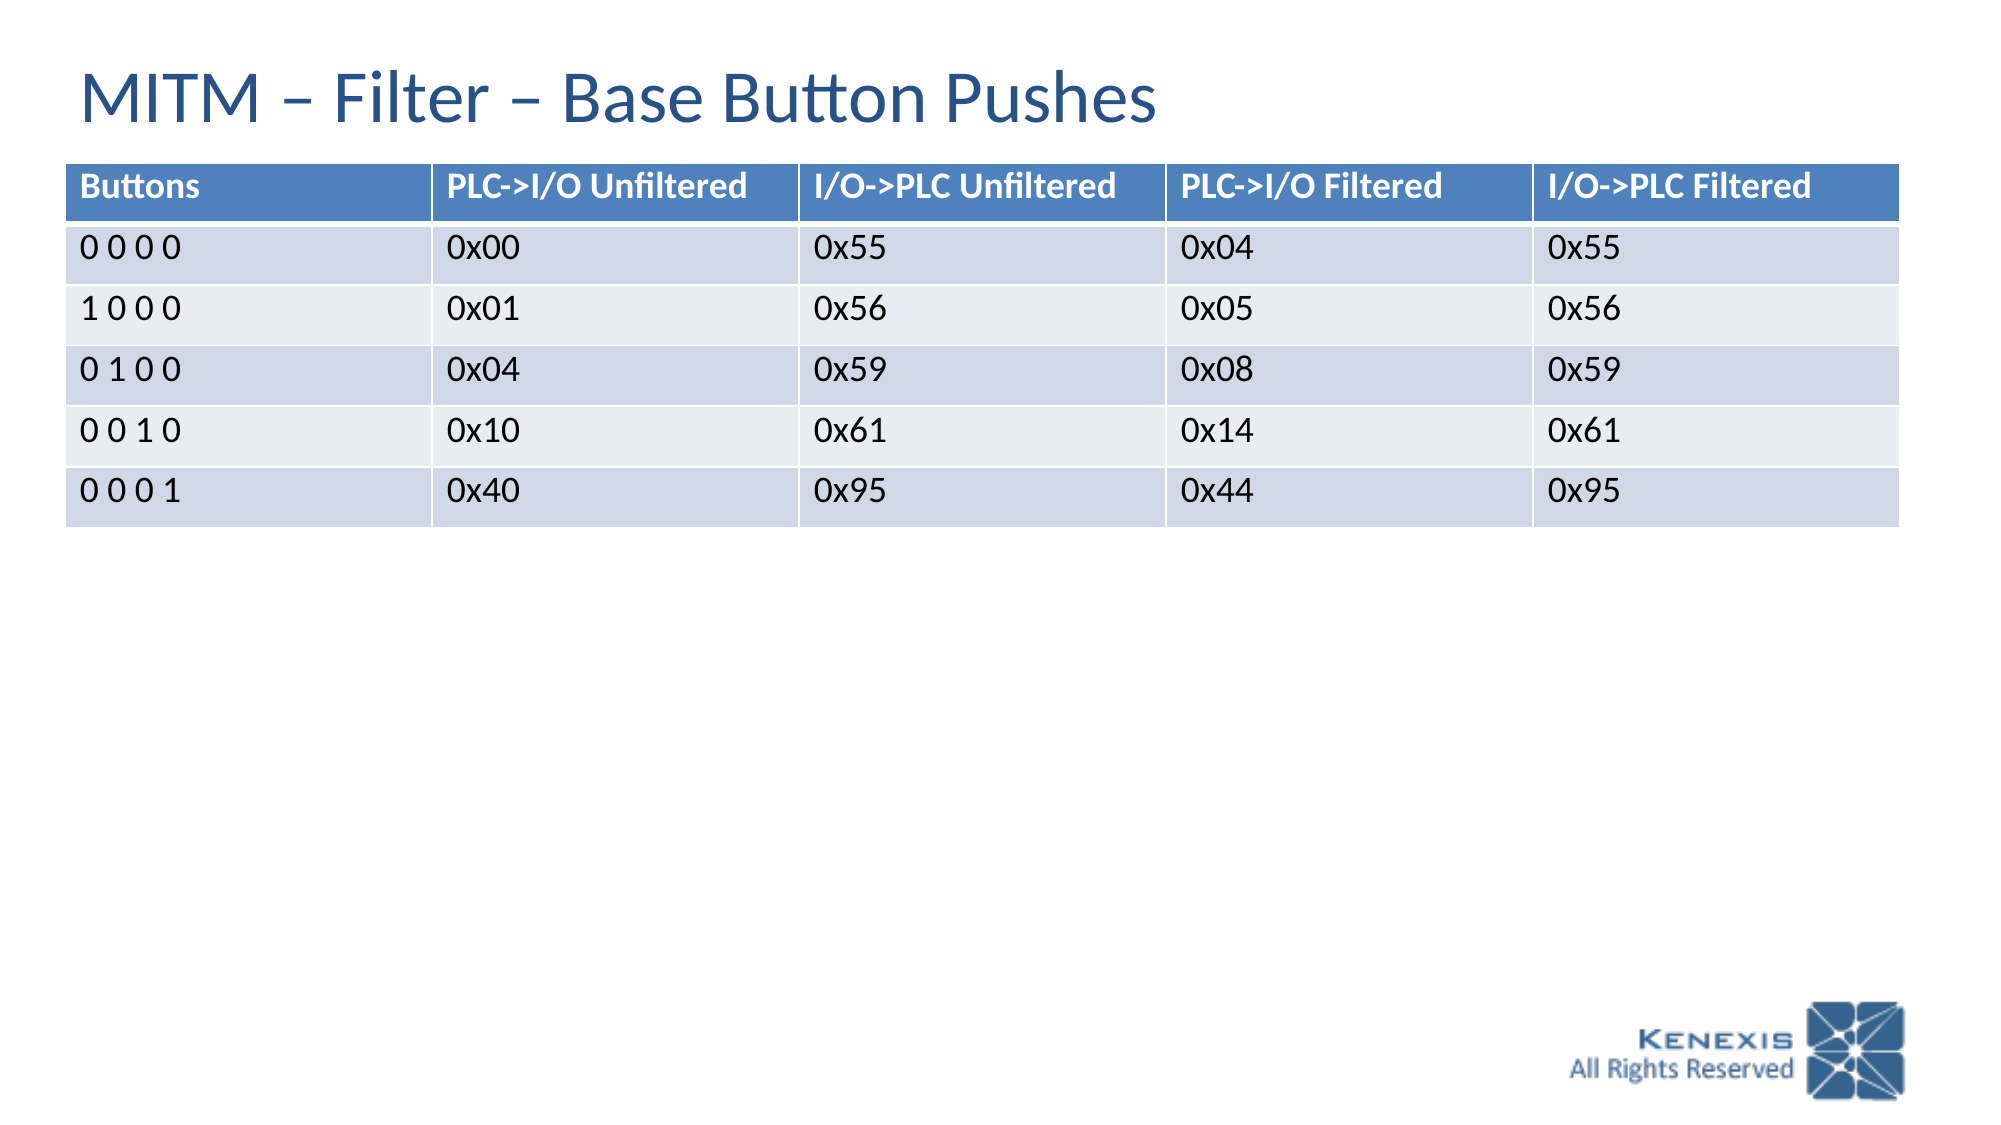

# MITM – Filter – Base Button Pushes
| Buttons | PLC->I/O Unfiltered | I/O->PLC Unfiltered | PLC->I/O Filtered | I/O->PLC Filtered |
| --- | --- | --- | --- | --- |
| 0 0 0 0 | 0x00 | 0x55 | 0x04 | 0x55 |
| 1 0 0 0 | 0x01 | 0x56 | 0x05 | 0x56 |
| 0 1 0 0 | 0x04 | 0x59 | 0x08 | 0x59 |
| 0 0 1 0 | 0x10 | 0x61 | 0x14 | 0x61 |
| 0 0 0 1 | 0x40 | 0x95 | 0x44 | 0x95 |